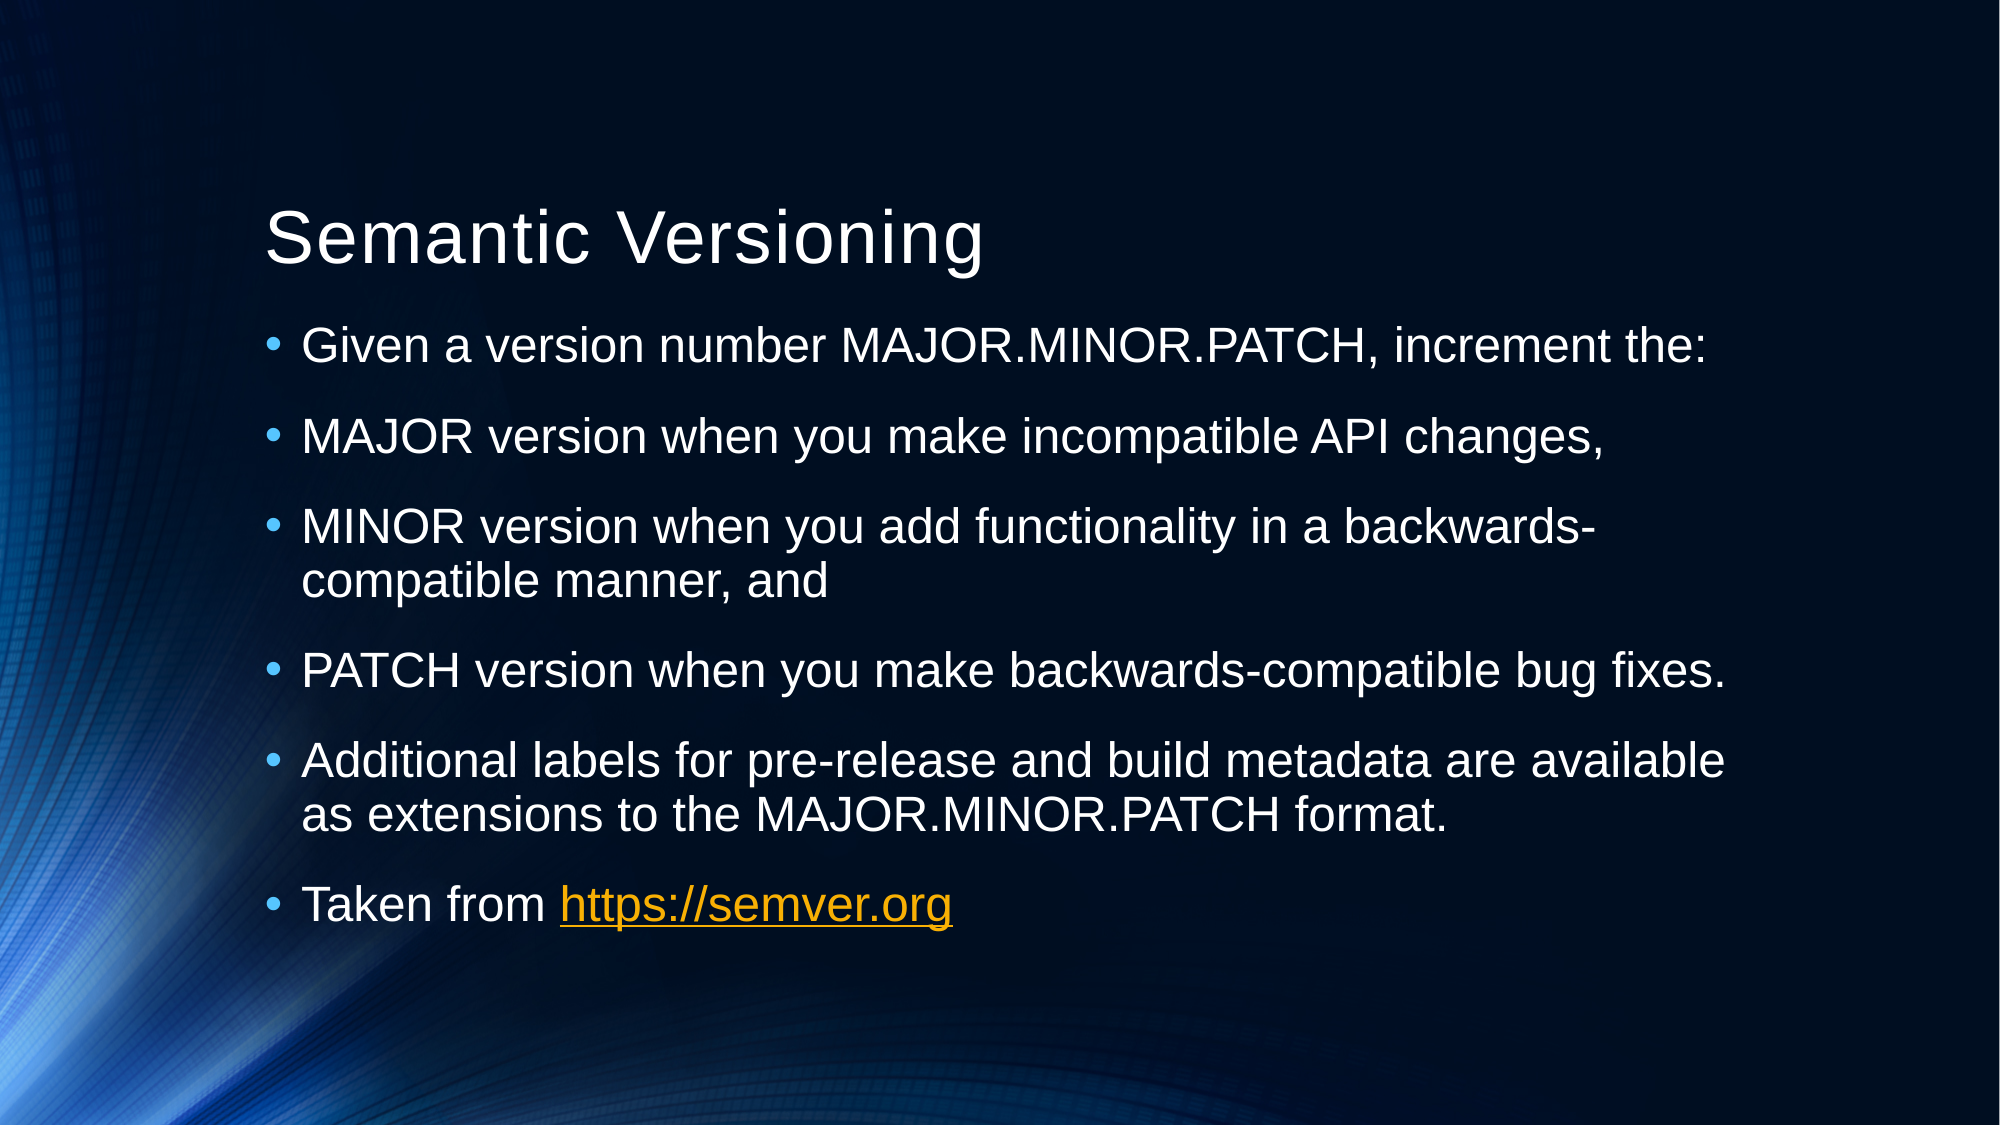

# Semantic Versioning
Given a version number MAJOR.MINOR.PATCH, increment the:
MAJOR version when you make incompatible API changes,
MINOR version when you add functionality in a backwards-compatible manner, and
PATCH version when you make backwards-compatible bug fixes.
Additional labels for pre-release and build metadata are available as extensions to the MAJOR.MINOR.PATCH format.
Taken from https://semver.org